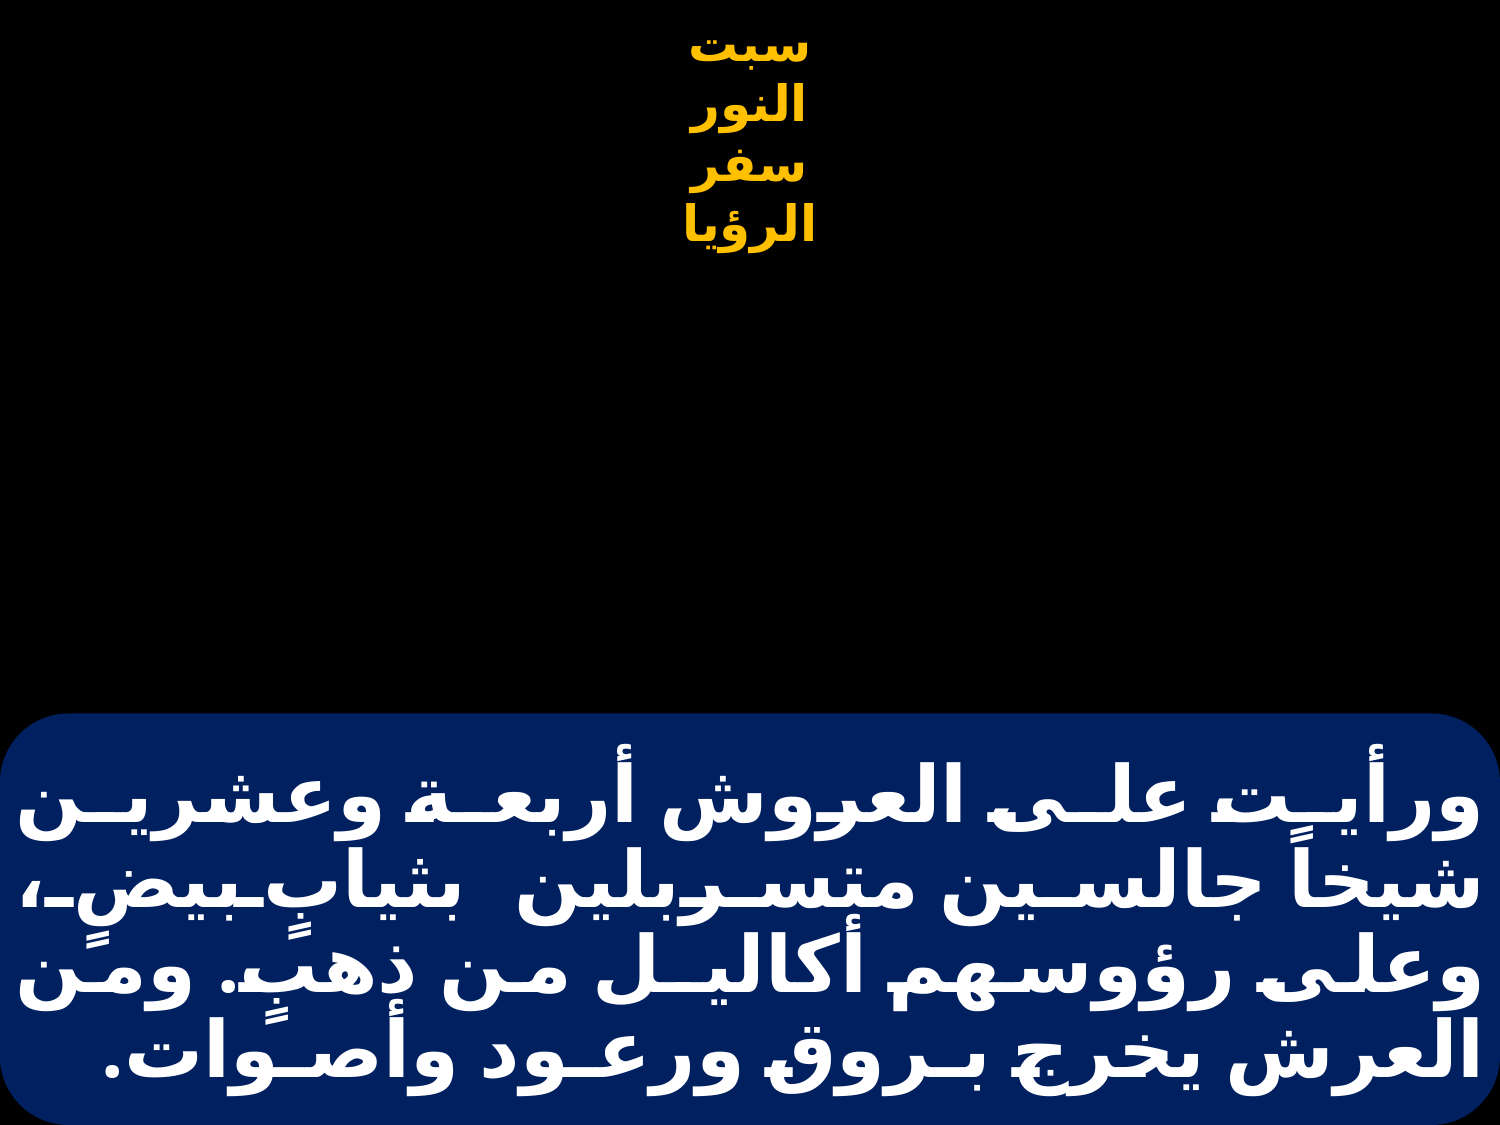

# ورأيت على العروش أربعة وعشرين شيخاً جالسين متسربلين بثيابٍ بيضٍ، وعلى رؤوسهم أكاليـل من ذهبٍ. ومن العرش يخرج بـروق ورعـود وأصـوات.